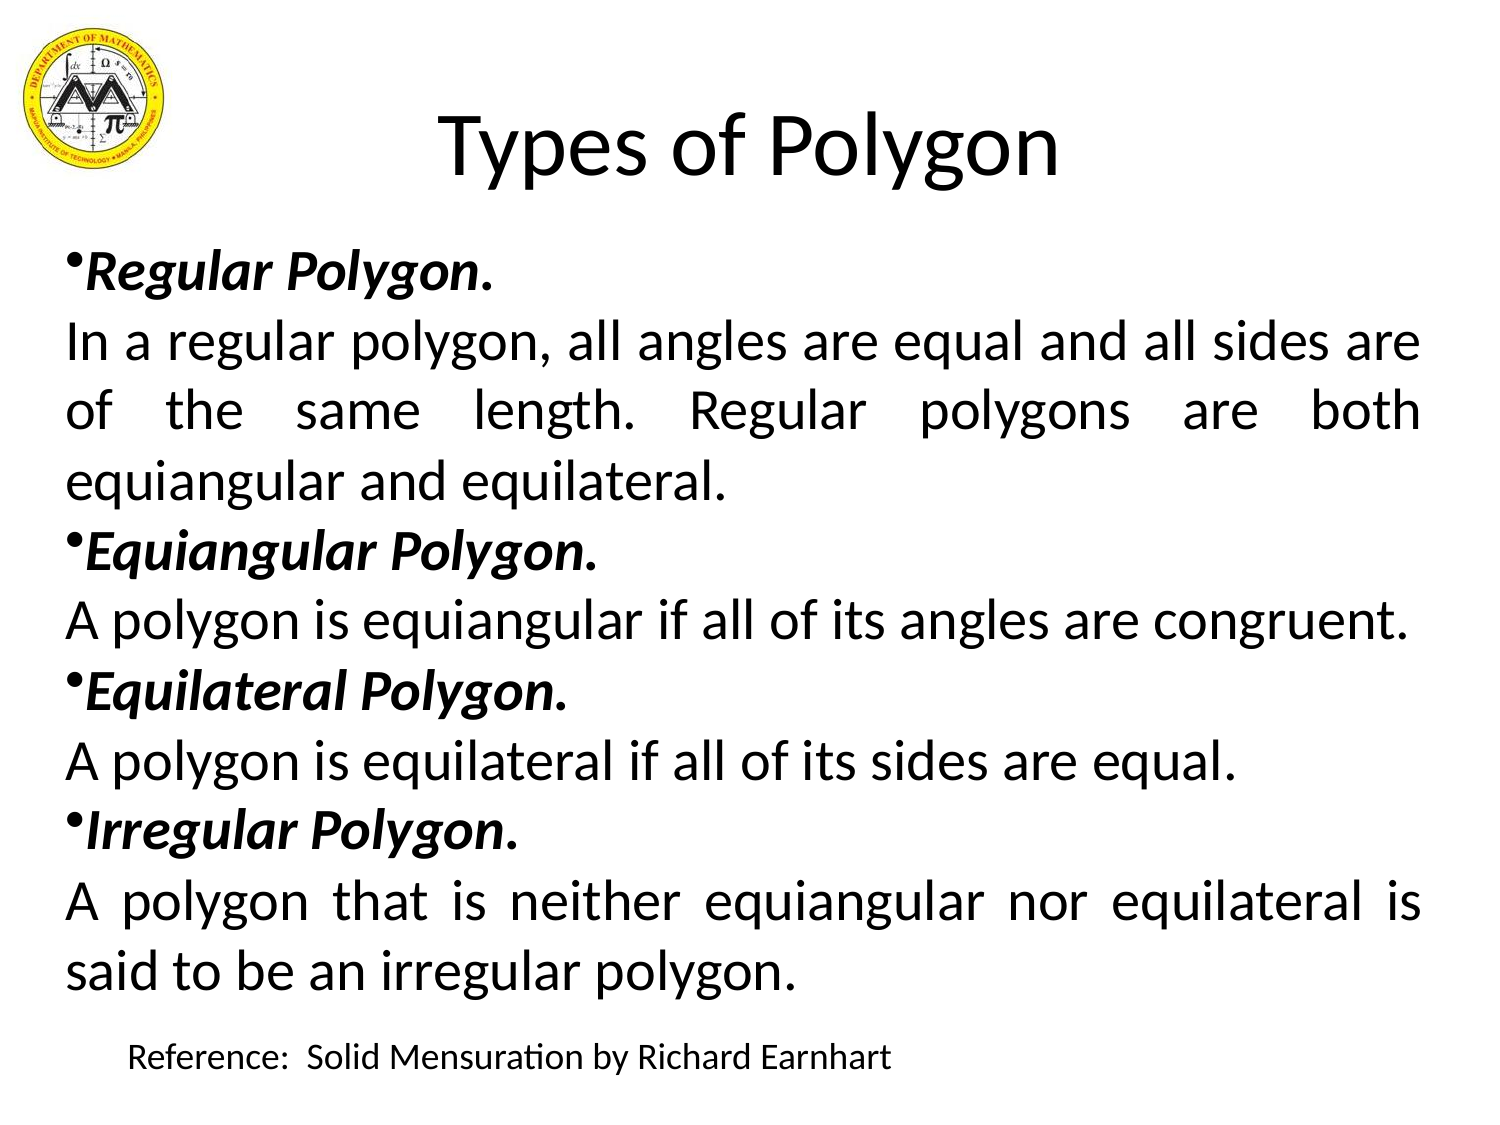

# Types of Polygon

Regular Polygon.
In a regular polygon, all angles are equal and all sides are of the same length. Regular polygons are both equiangular and equilateral.
Equiangular Polygon.
A polygon is equiangular if all of its angles are congruent.
Equilateral Polygon.
A polygon is equilateral if all of its sides are equal.
Irregular Polygon.
A polygon that is neither equiangular nor equilateral is said to be an irregular polygon.
Reference:  Solid Mensuration by Richard Earnhart